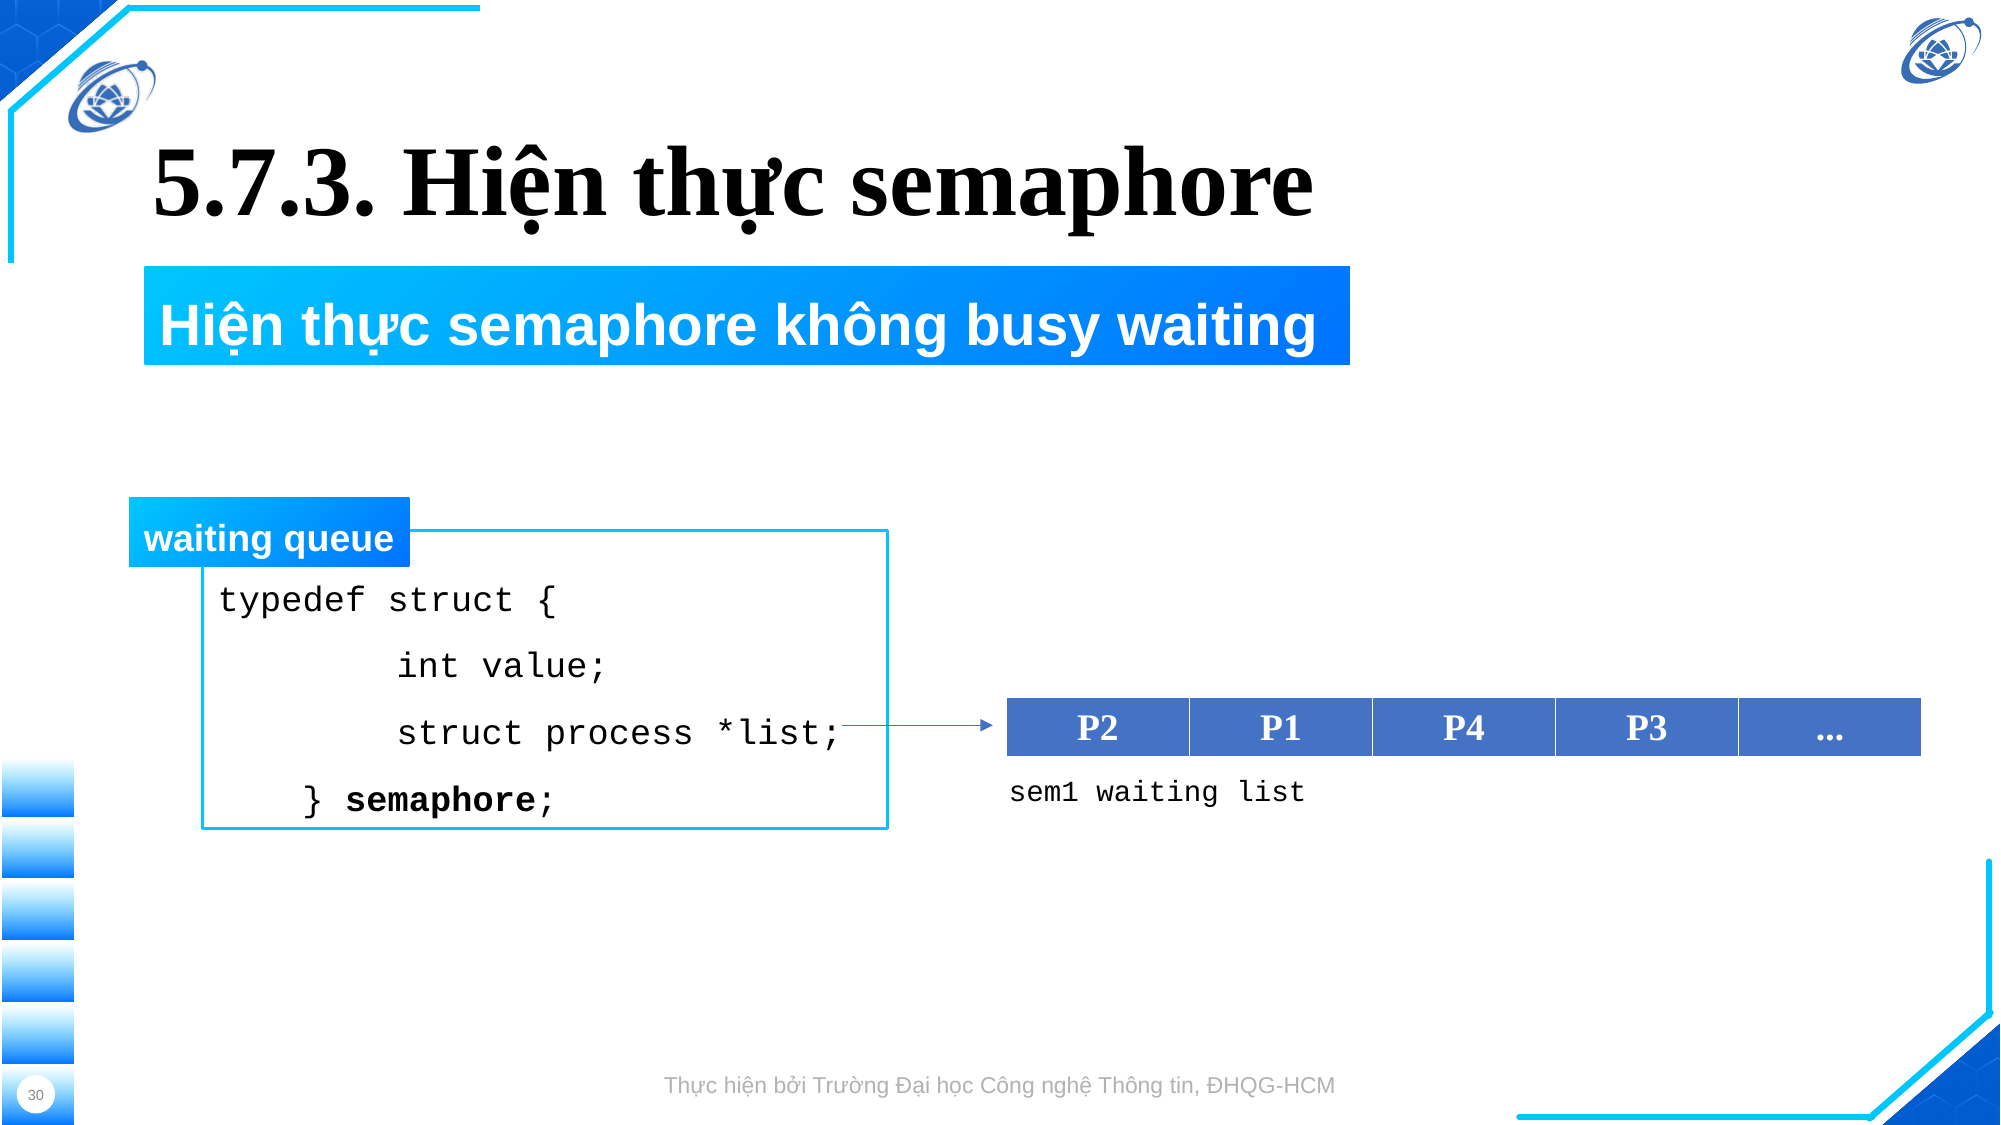

# 5.7.3. Hiện thực semaphore
Hiện thực semaphore không busy waiting
waiting queue

typedef struct {
   	int value;
   	struct process *list;
    } semaphore;
| P2 | P1 | P4 | P3 | ... |
| --- | --- | --- | --- | --- |
sem1 waiting list
Thực hiện bởi Trường Đại học Công nghệ Thông tin, ĐHQG-HCM
30